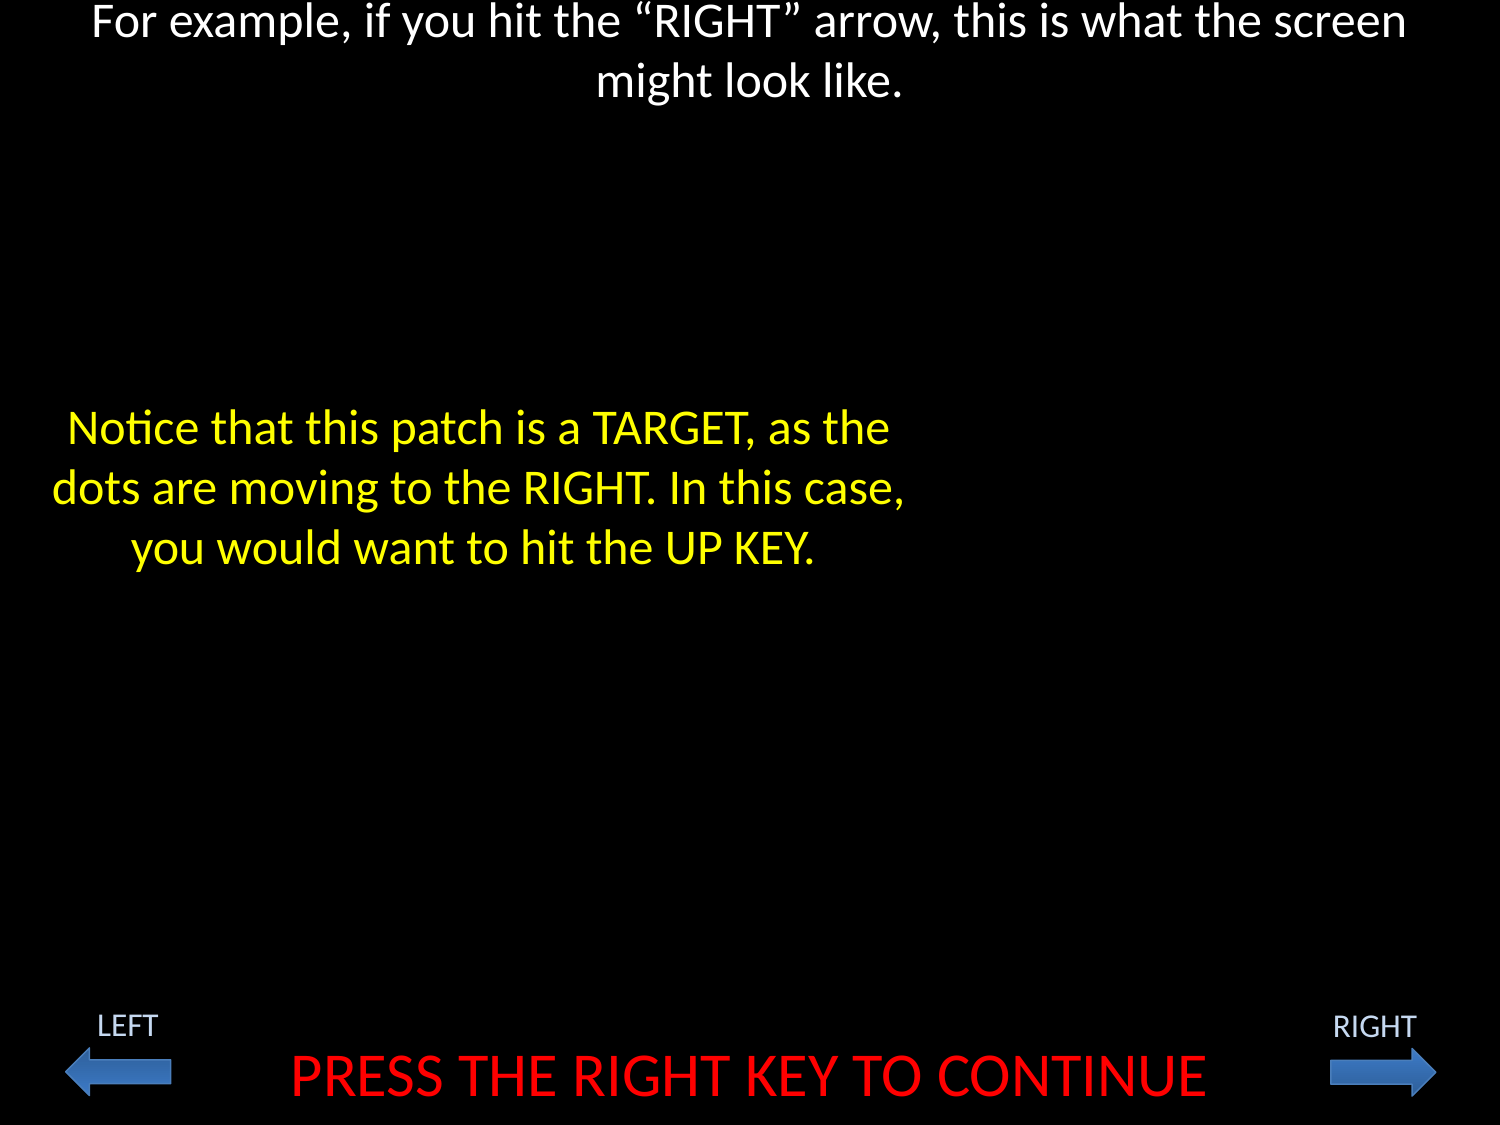

For example, if you hit the “RIGHT” arrow, this is what the screen might look like.

Notice that this patch is a TARGET, as the dots are moving to the RIGHT. In this case, you would want to hit the UP KEY.
LEFT
RIGHT
PRESS THE RIGHT KEY TO CONTINUE